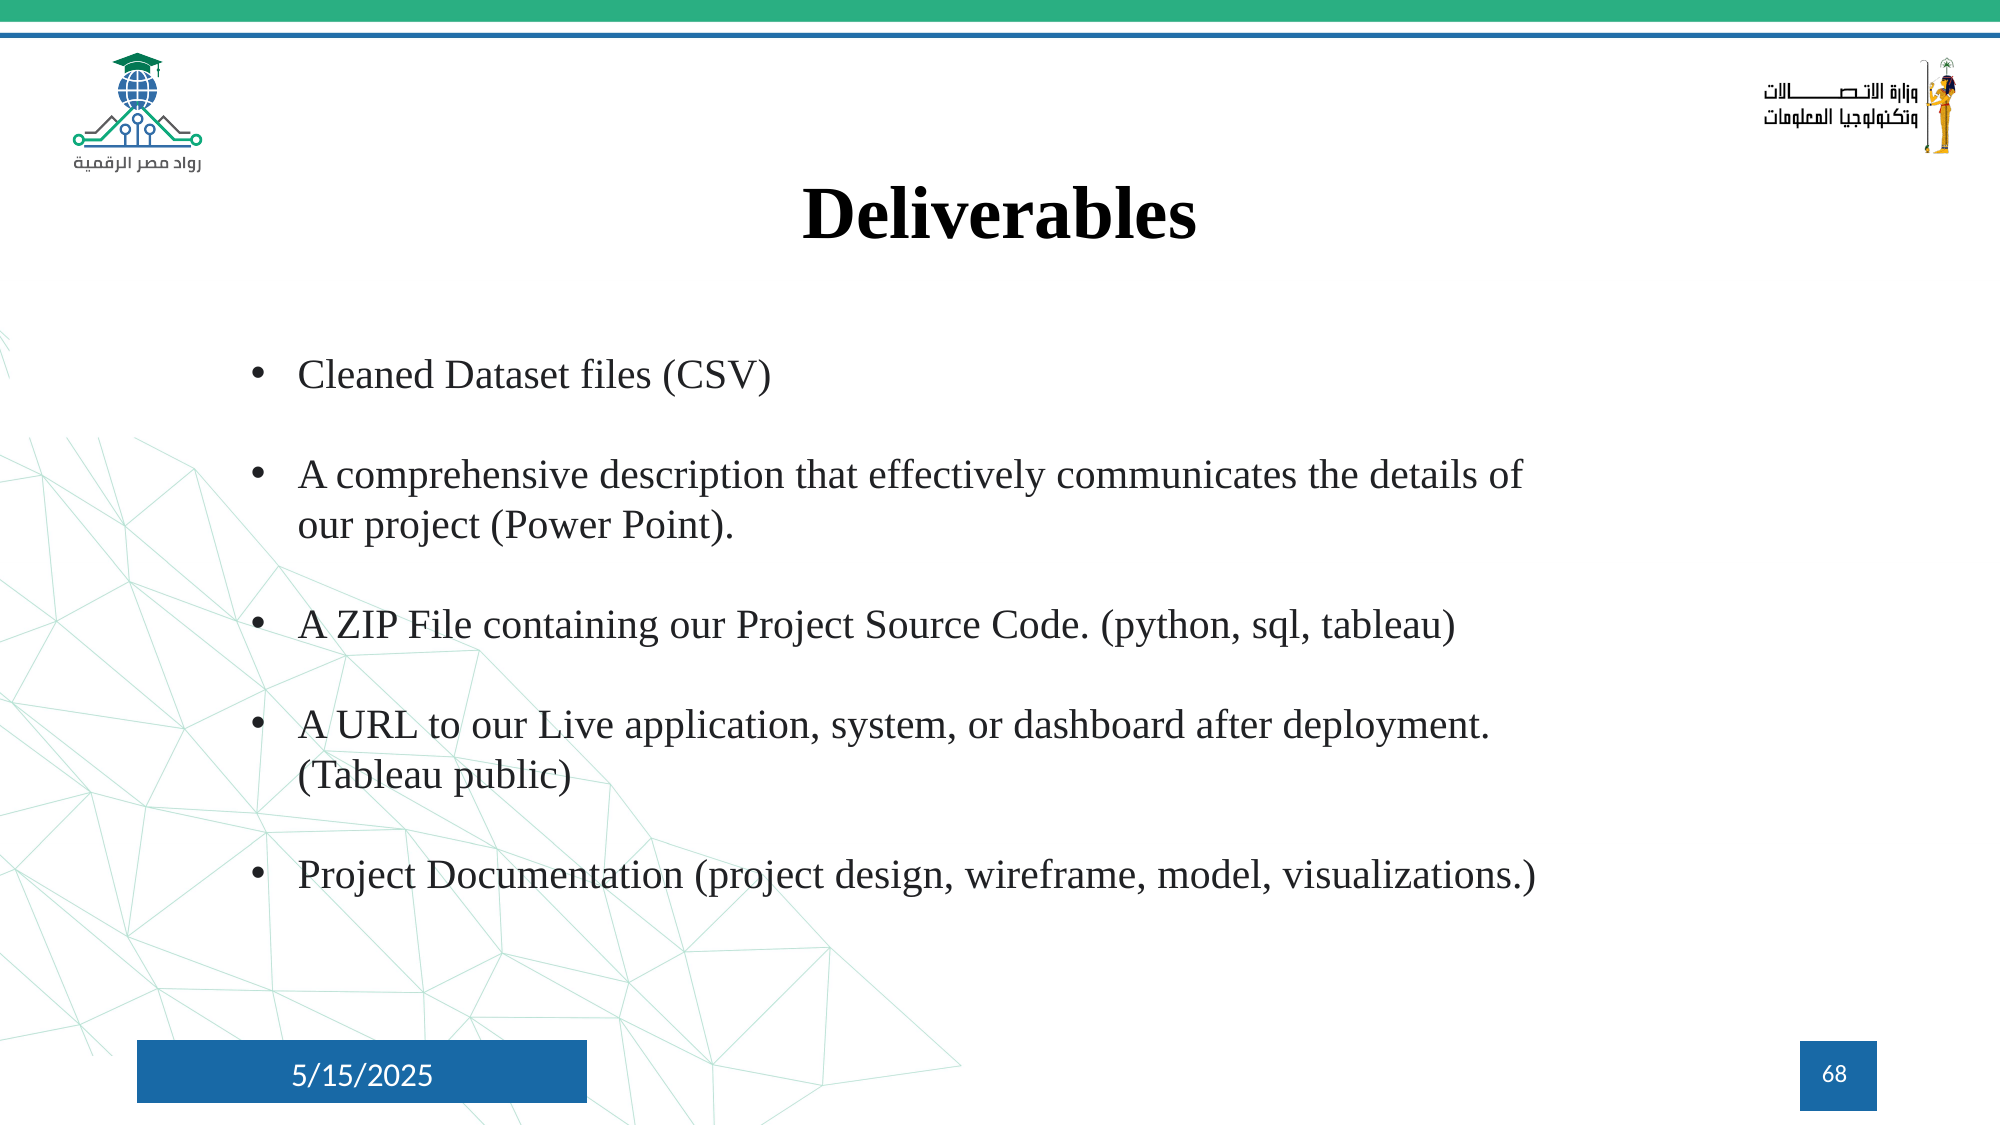

# Deliverables
Cleaned Dataset files (CSV)

A comprehensive description that effectively communicates the details of our project (Power Point).
A ZIP File containing our Project Source Code. (python, sql, tableau)
A URL to our Live application, system, or dashboard after deployment. (Tableau public)
Project Documentation (project design, wireframe, model, visualizations.)
5/15/2025
68